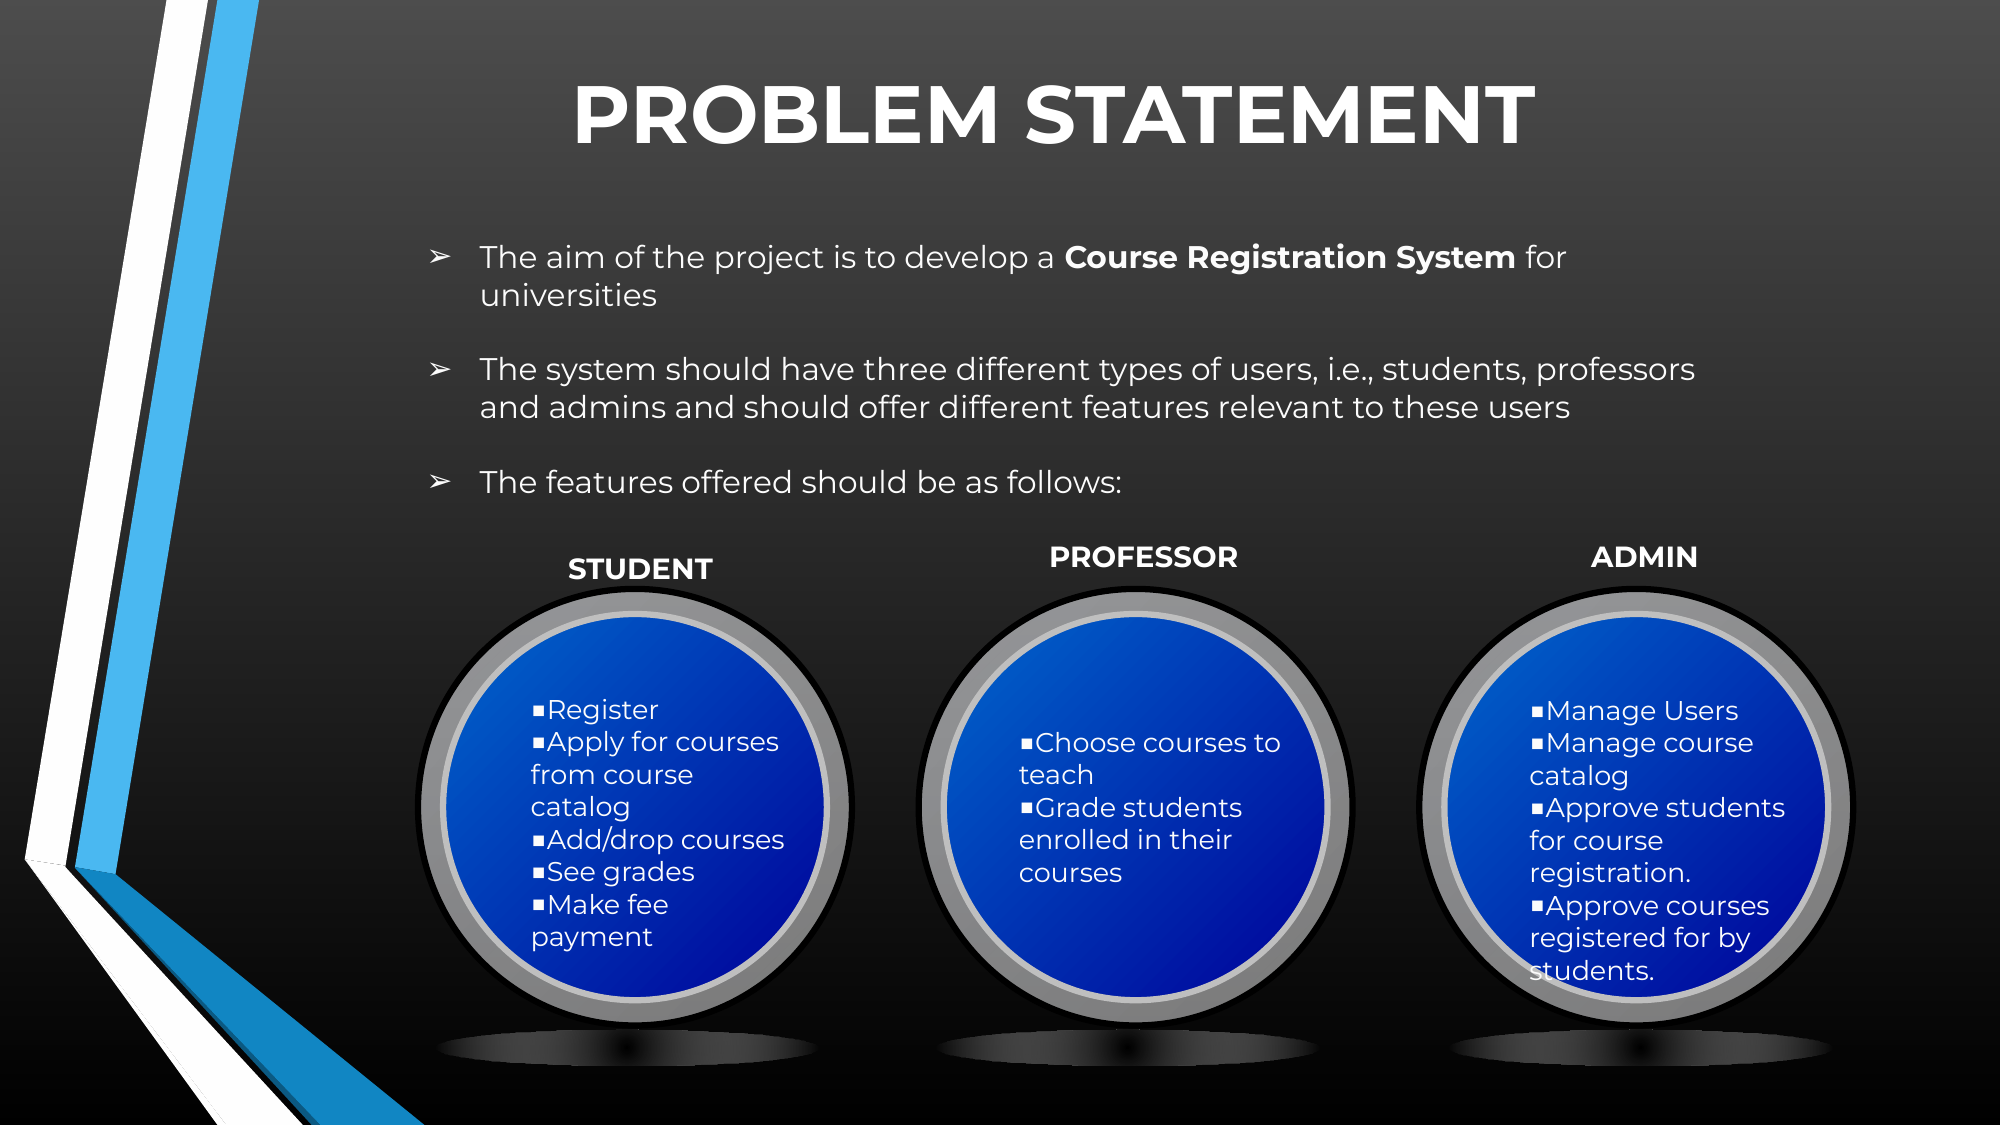

PROBLEM STATEMENT
The aim of the project is to develop a Course Registration System for universities

The system should have three different types of users, i.e., students, professors and admins and should offer different features relevant to these users

The features offered should be as follows:

PROFESSOR
ADMIN
STUDENT

Register
Apply for courses from course catalog
Add/drop courses
See grades
Make fee payment
Manage Users
Manage course catalog
Approve students for course registration.
Approve courses registered for by students.
Choose courses to teach
Grade students enrolled in their courses